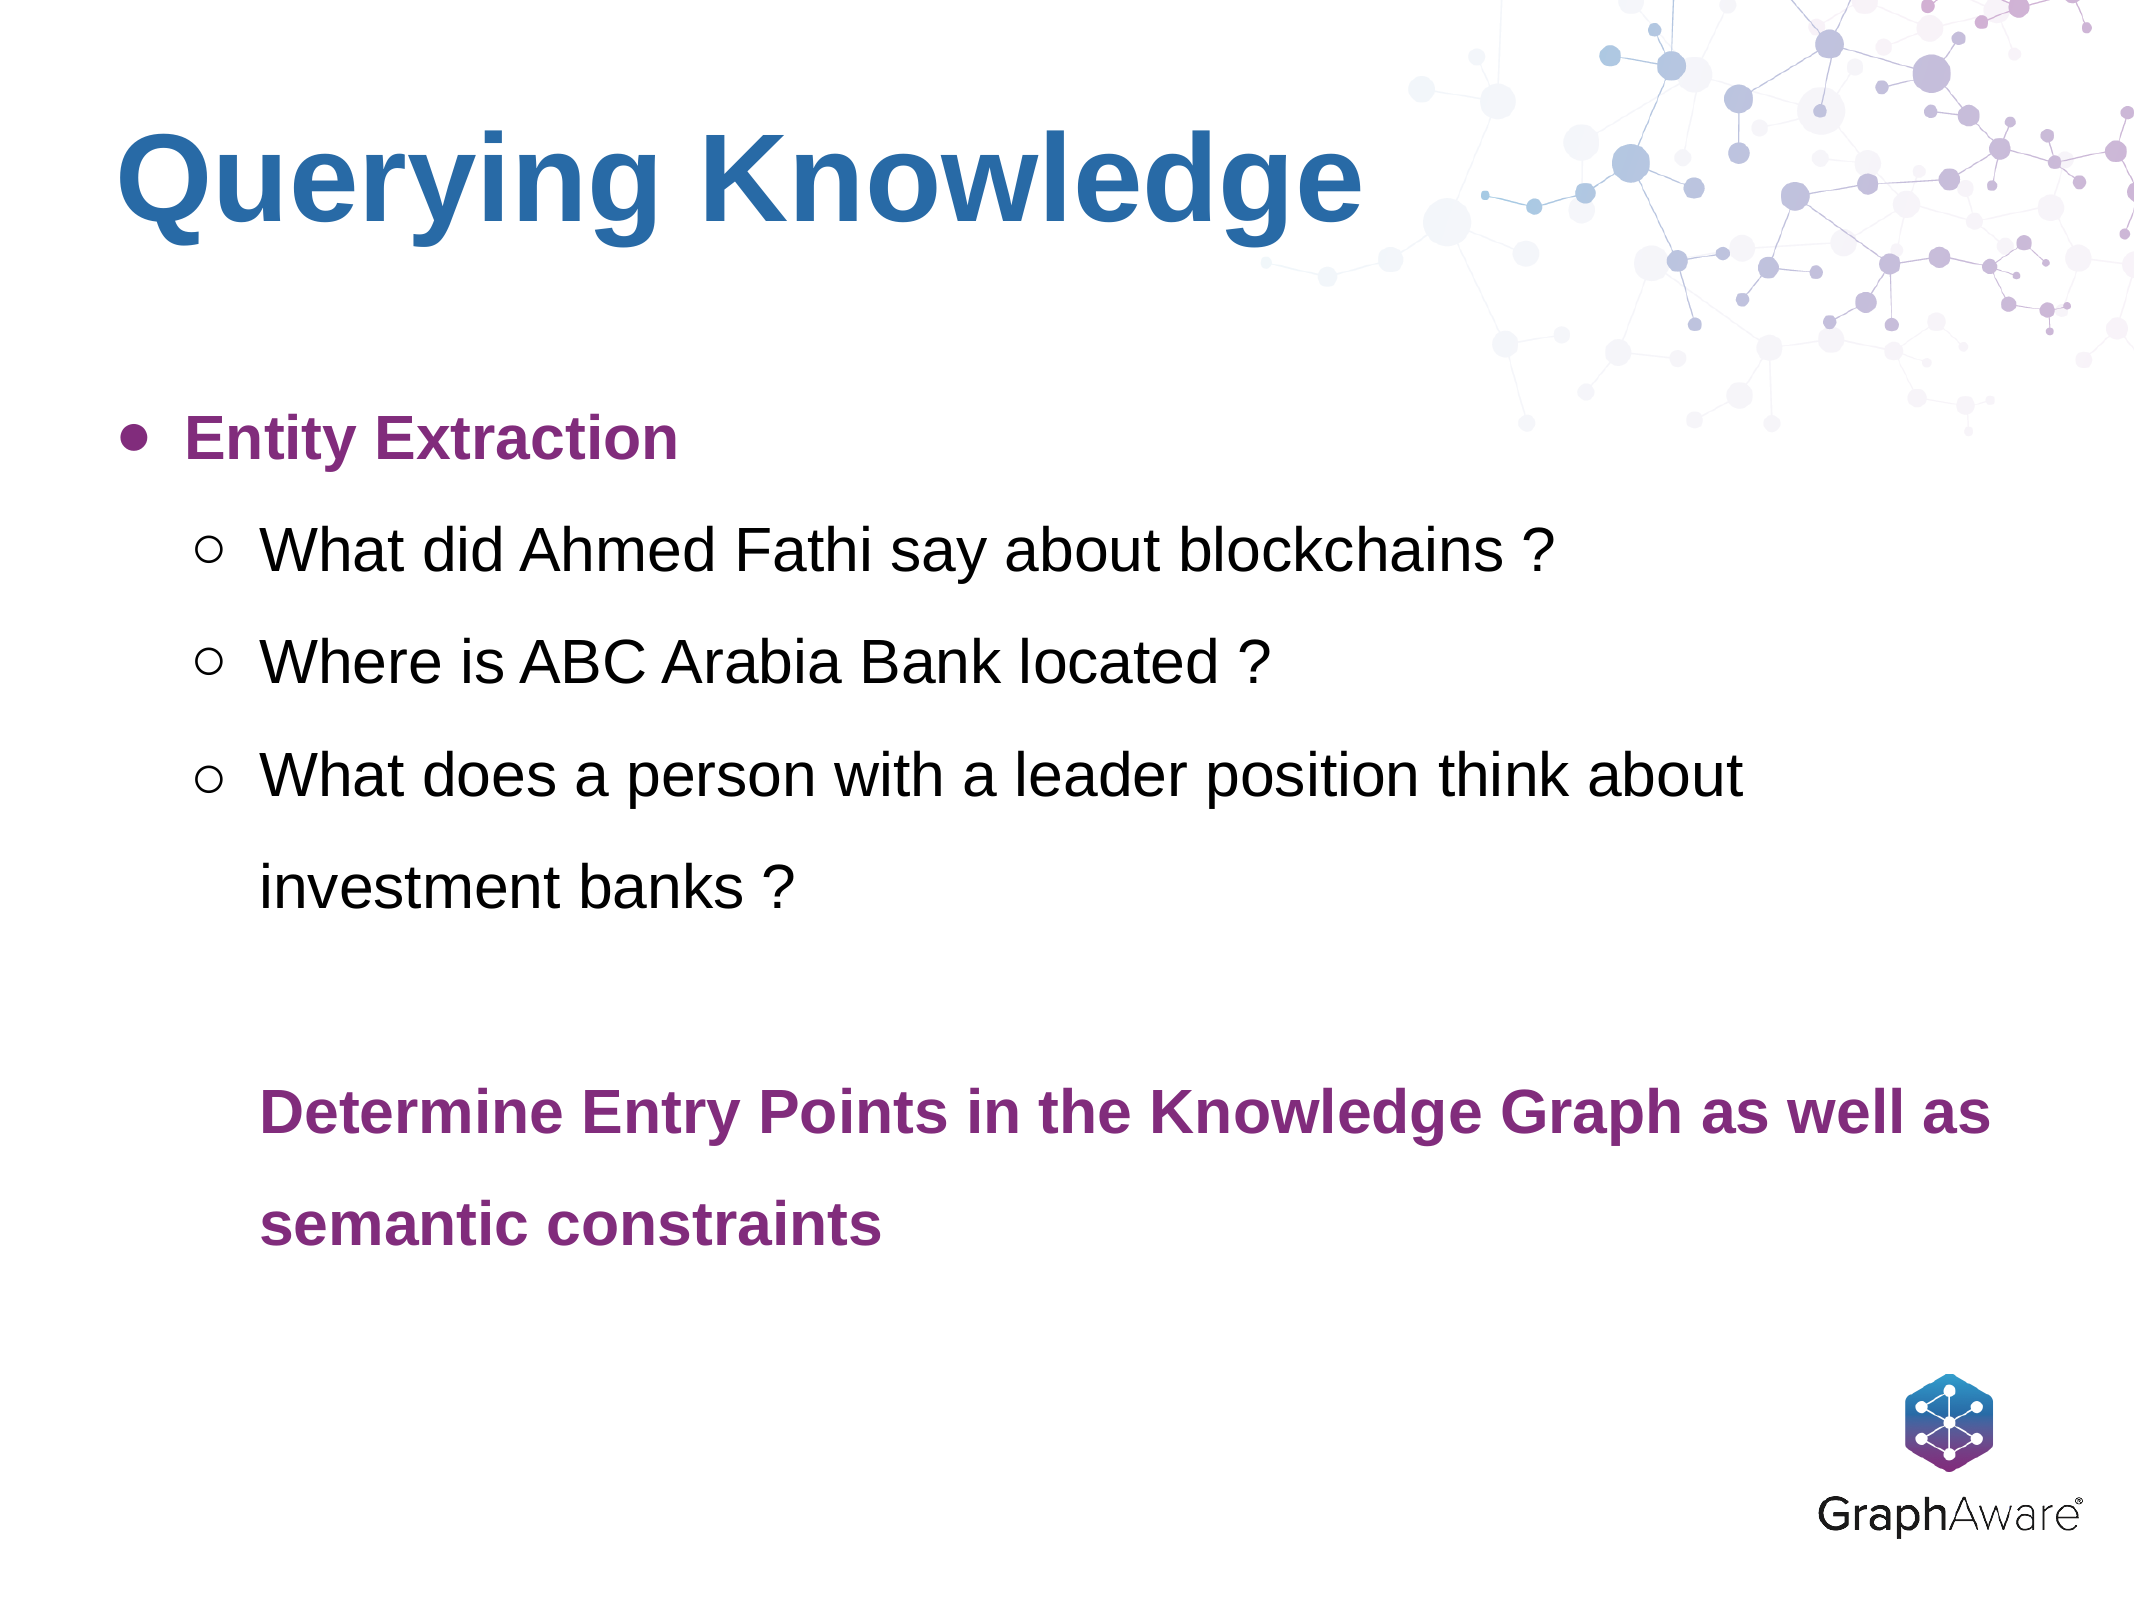

# Querying Knowledge
Entity Extraction
What did Ahmed Fathi say about blockchains ?
Where is ABC Arabia Bank located ?
What does a person with a leader position think about investment banks ?
Determine Entry Points in the Knowledge Graph as well as semantic constraints